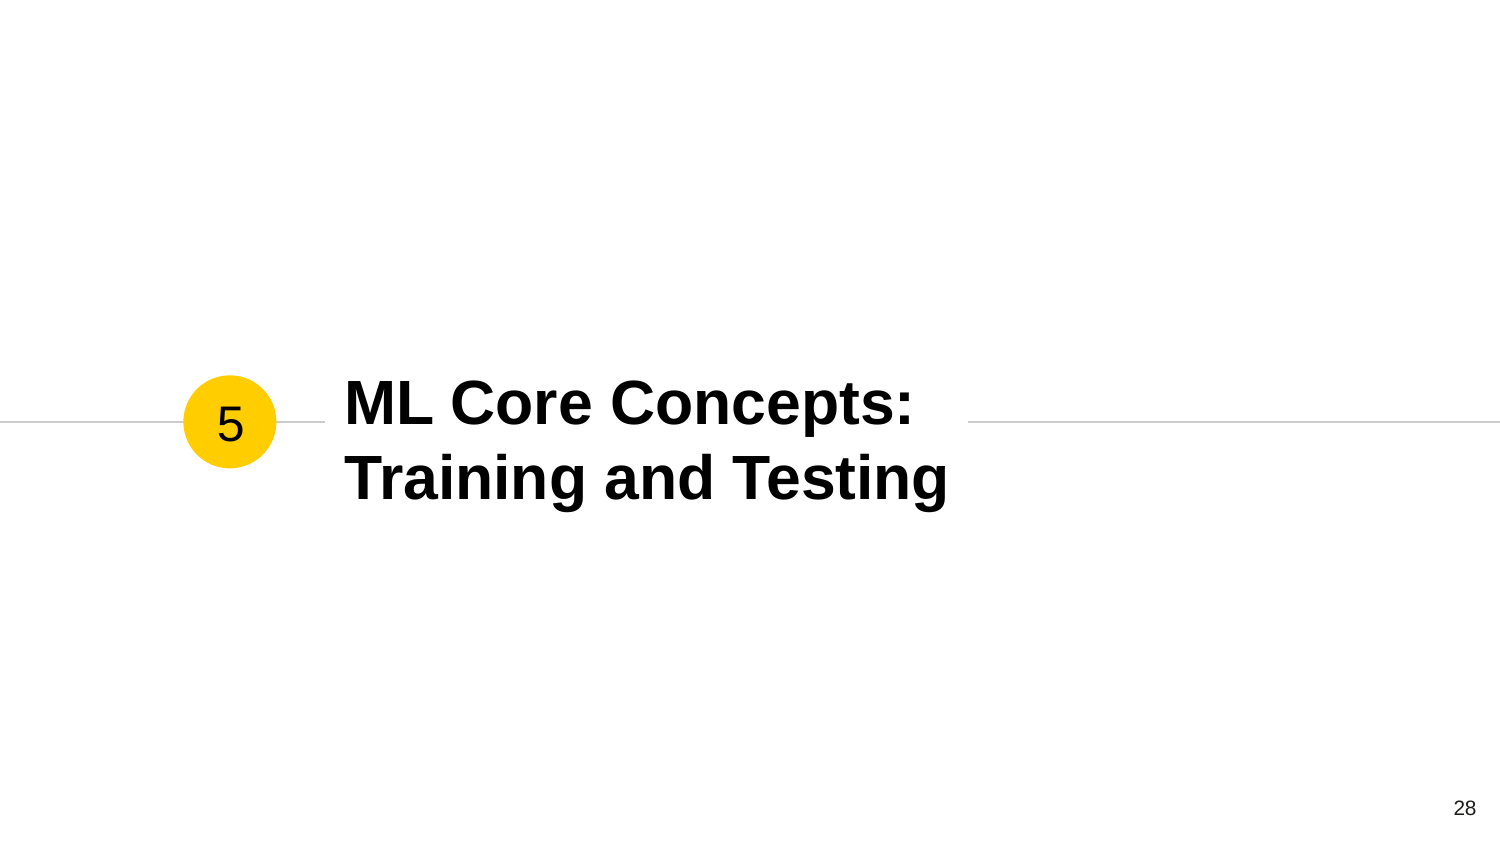

# ML Core Concepts: Training and Testing

5
28